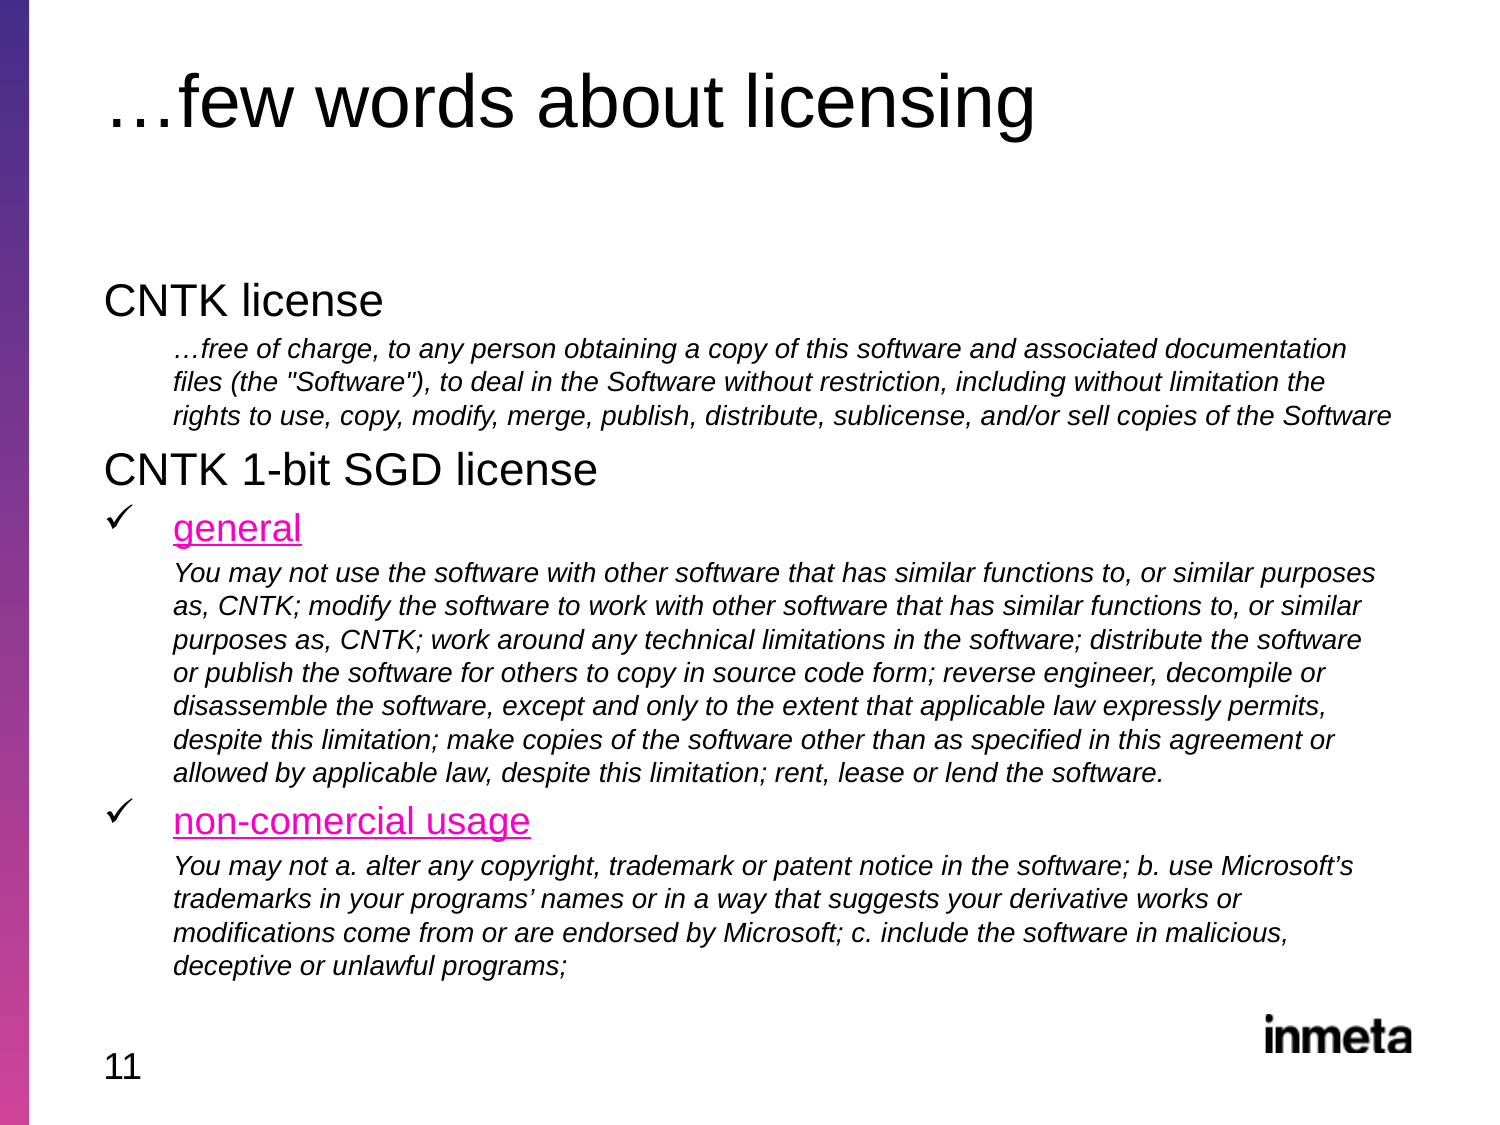

# …few words about licensing
CNTK license
…free of charge, to any person obtaining a copy of this software and associated documentation files (the "Software"), to deal in the Software without restriction, including without limitation the rights to use, copy, modify, merge, publish, distribute, sublicense, and/or sell copies of the Software
CNTK 1-bit SGD license
general
You may not use the software with other software that has similar functions to, or similar purposes as, CNTK; modify the software to work with other software that has similar functions to, or similar purposes as, CNTK; work around any technical limitations in the software; distribute the software or publish the software for others to copy in source code form; reverse engineer, decompile or disassemble the software, except and only to the extent that applicable law expressly permits, despite this limitation; make copies of the software other than as specified in this agreement or allowed by applicable law, despite this limitation; rent, lease or lend the software.
non-comercial usage
You may not a. alter any copyright, trademark or patent notice in the software; b. use Microsoft’s trademarks in your programs’ names or in a way that suggests your derivative works or modifications come from or are endorsed by Microsoft; c. include the software in malicious, deceptive or unlawful programs;

11